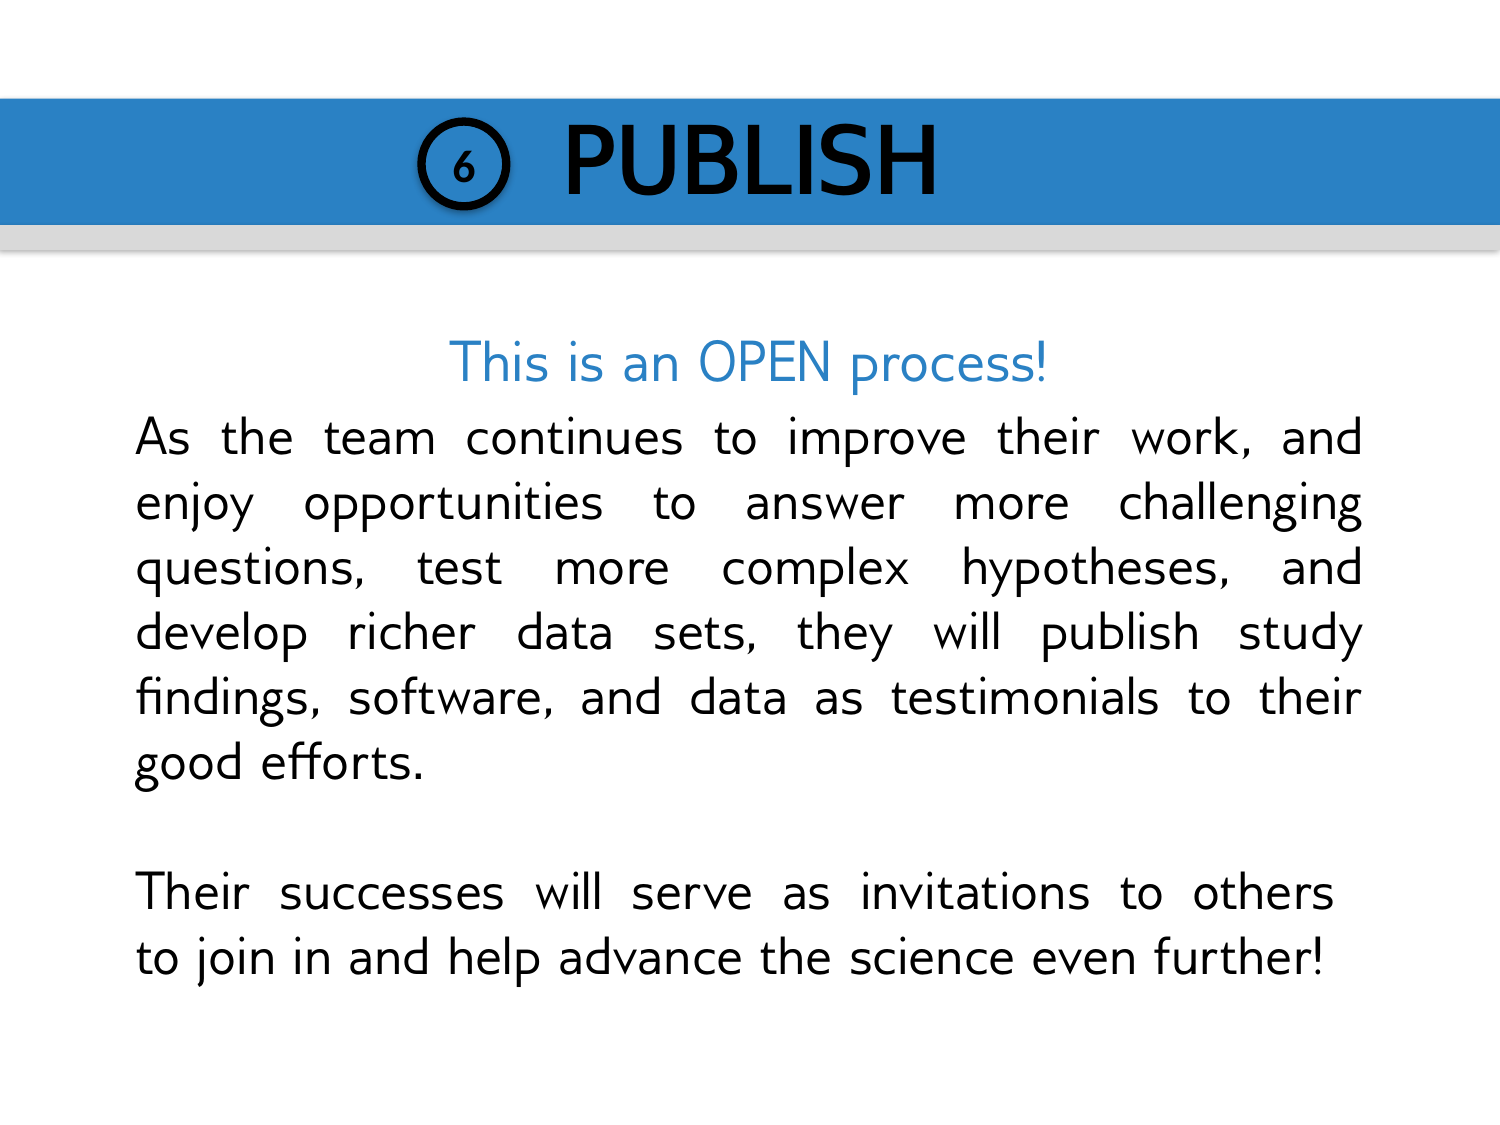

PUBLISH

6

This is an OPEN process!

As the team continues to improve their work, and enjoy opportunities to answer more challenging questions, test more complex hypotheses, and develop richer data sets, they will publish study findings, software, and data as testimonials to their good efforts.

Their successes will serve as invitations to others
to join in and help advance the science even further!